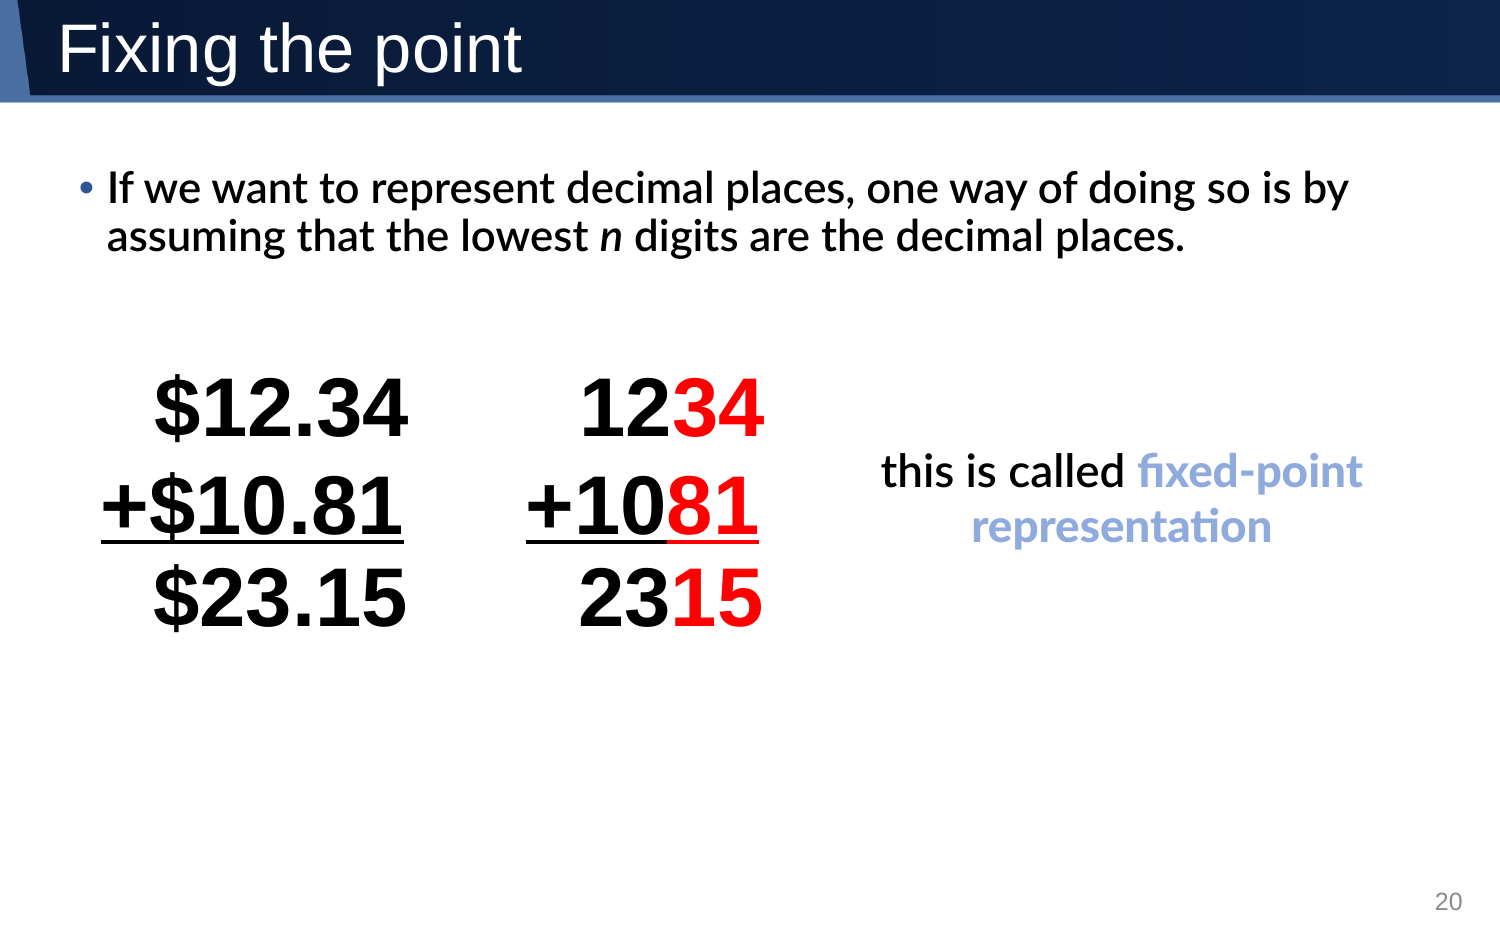

# Fixing the point
If we want to represent decimal places, one way of doing so is by assuming that the lowest n digits are the decimal places.
$12.34
1234
this is called fixed-point representation
+$10.81
+1081
$23.15
2315
20